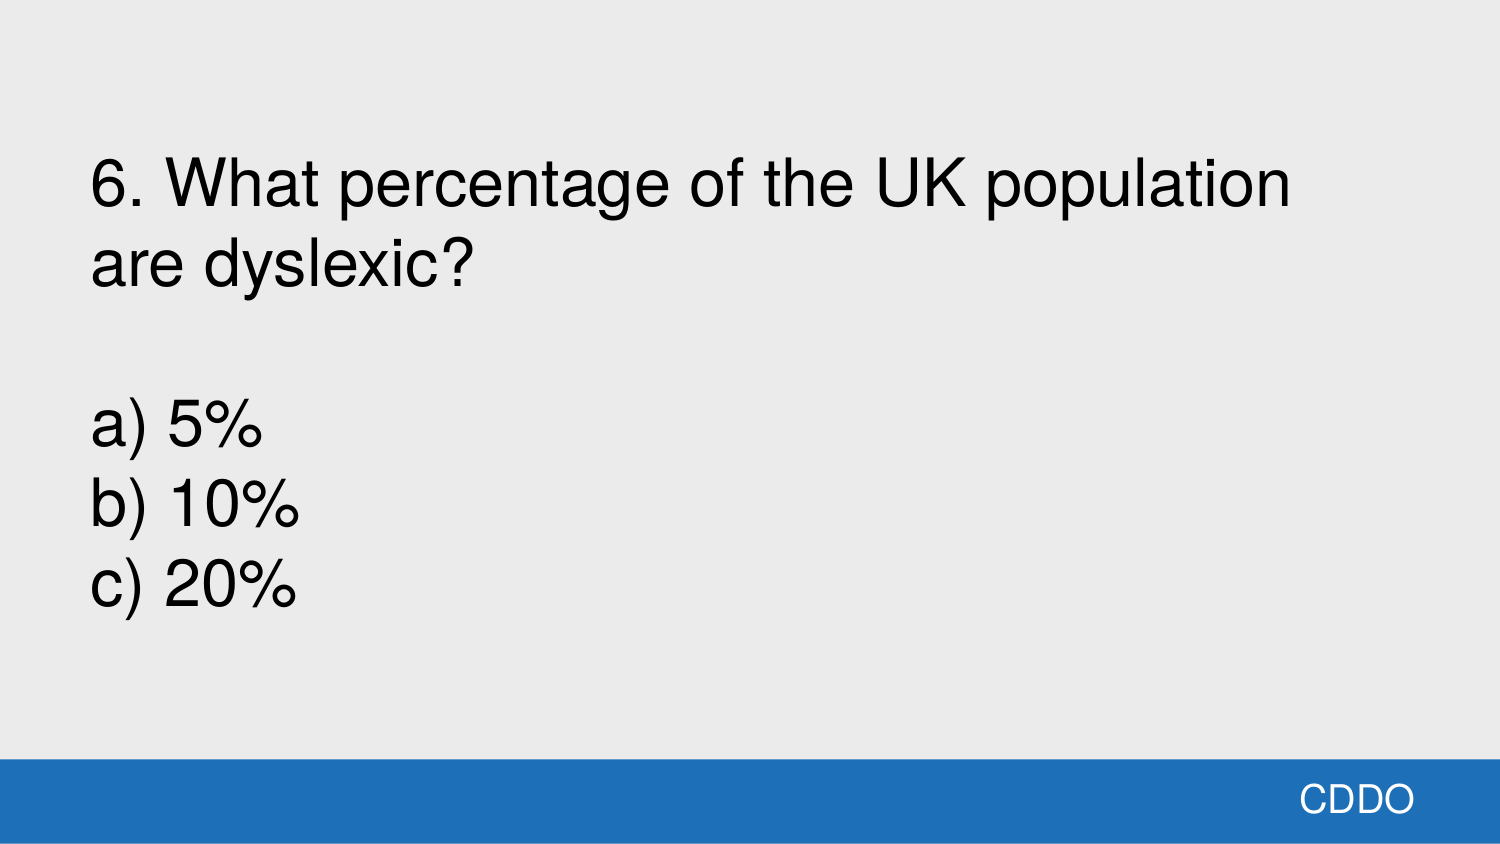

6. What percentage of the UK population
are dyslexic?

a) 5%
b) 10%
c) 20%